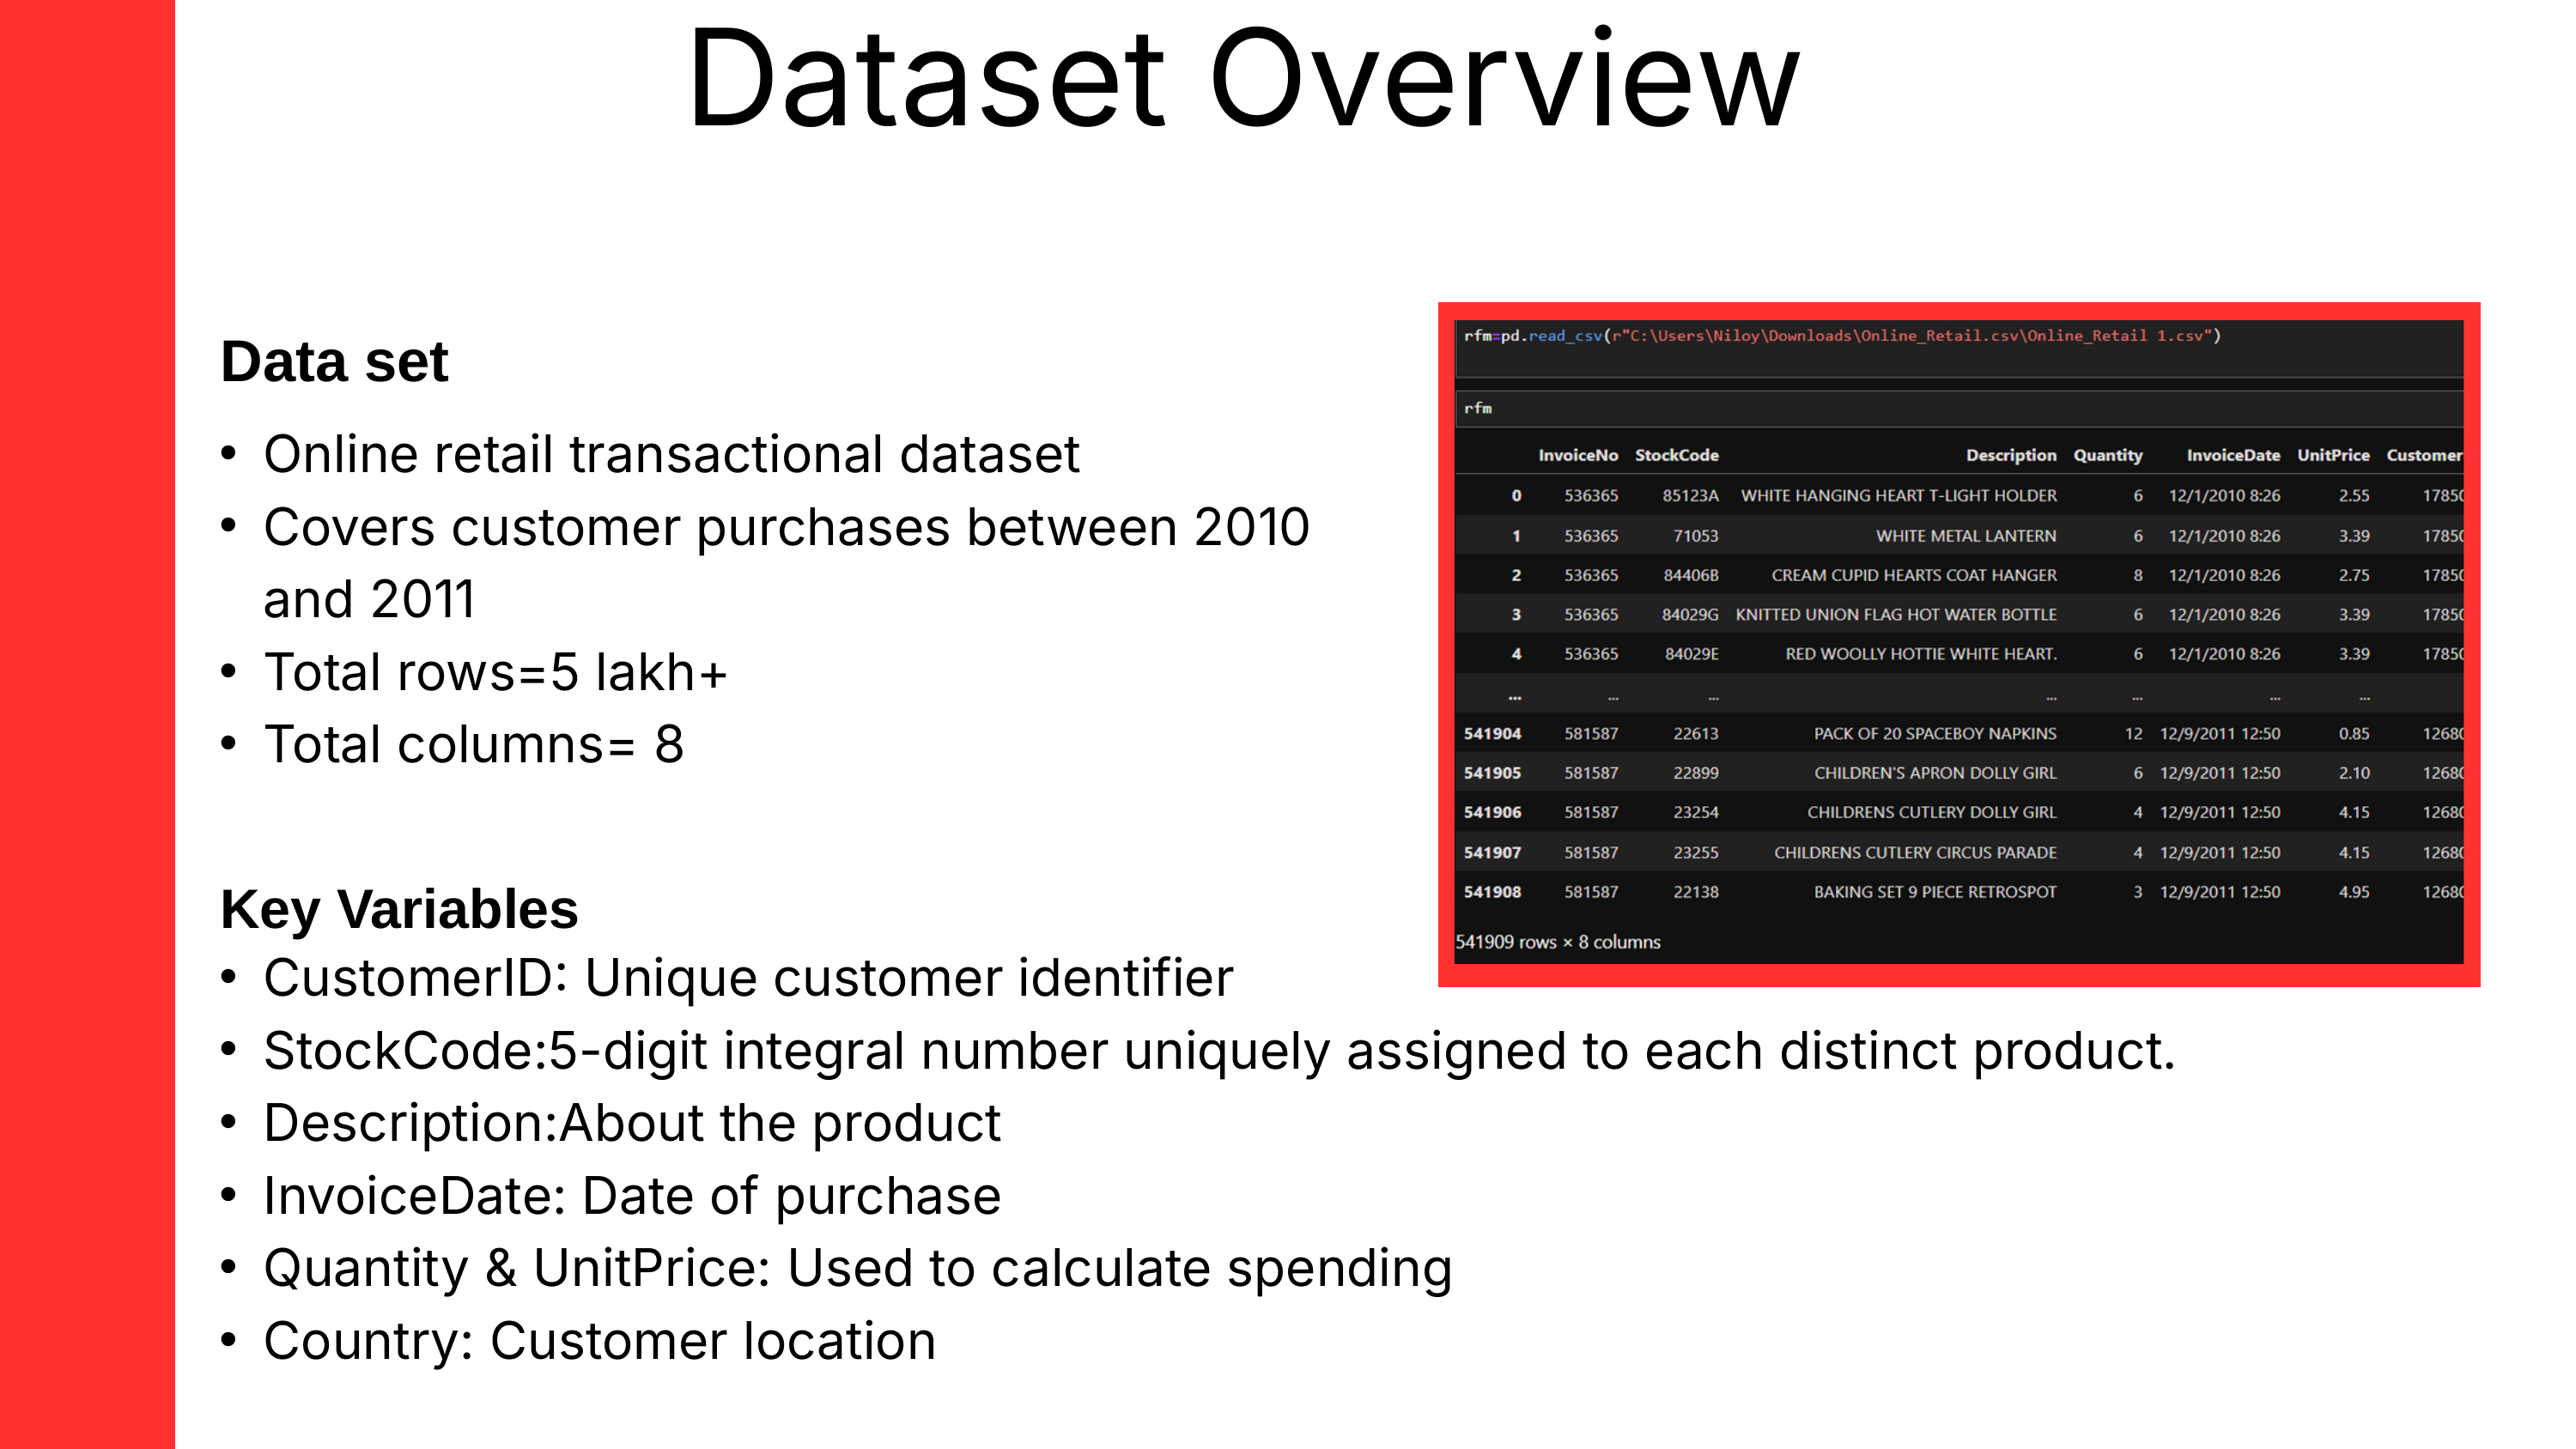

Dataset Overview

Data set

Online retail transactional dataset
Covers customer purchases between 2010 and 2011
Total rows=5 lakh+
Total columns= 8

CustomerID: Unique customer identifier
StockCode:5-digit integral number uniquely assigned to each distinct product.
Description:About the product
InvoiceDate: Date of purchase
Quantity & UnitPrice: Used to calculate spending
Country: Customer location

Key Variables